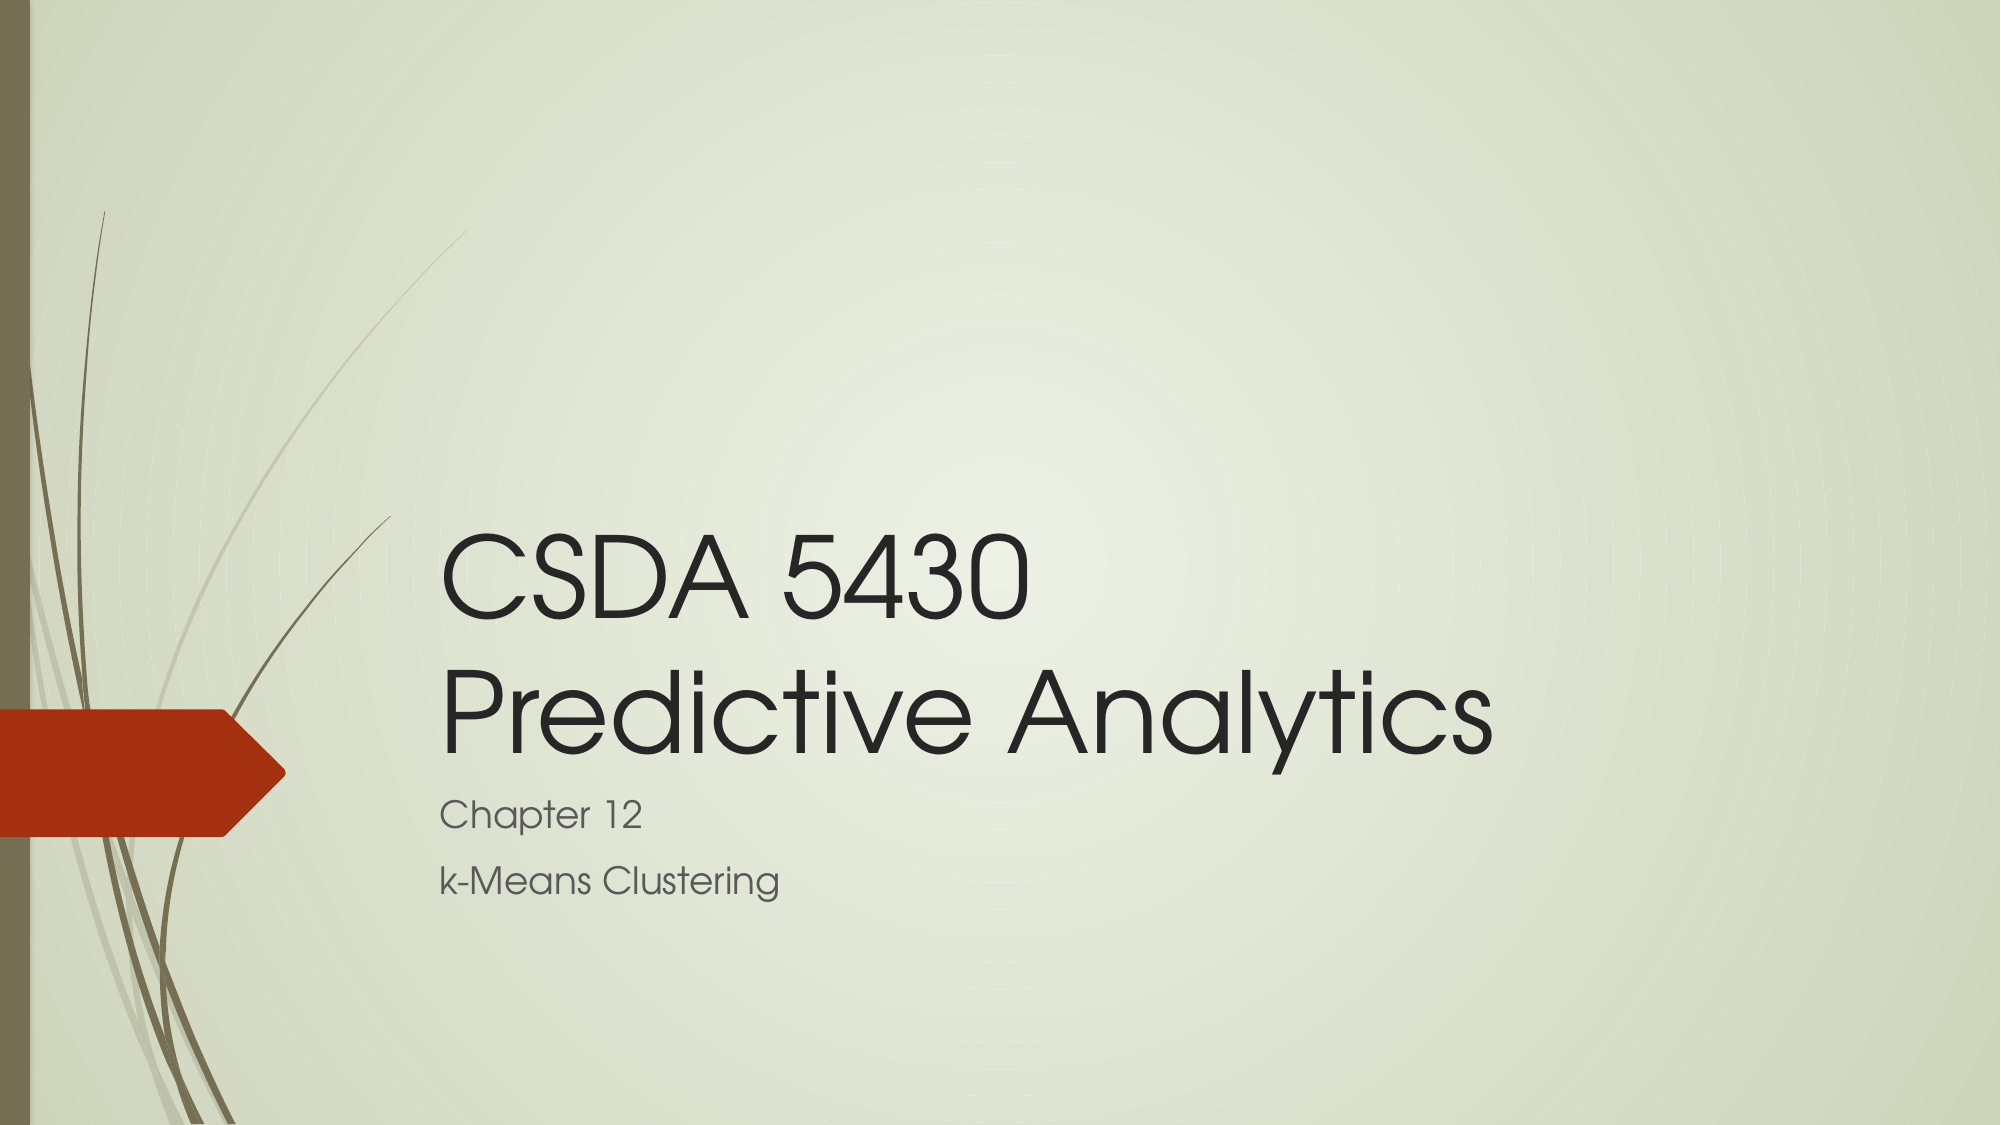

# CSDA 5430 Predictive Analytics
Chapter 12
k-Means Clustering